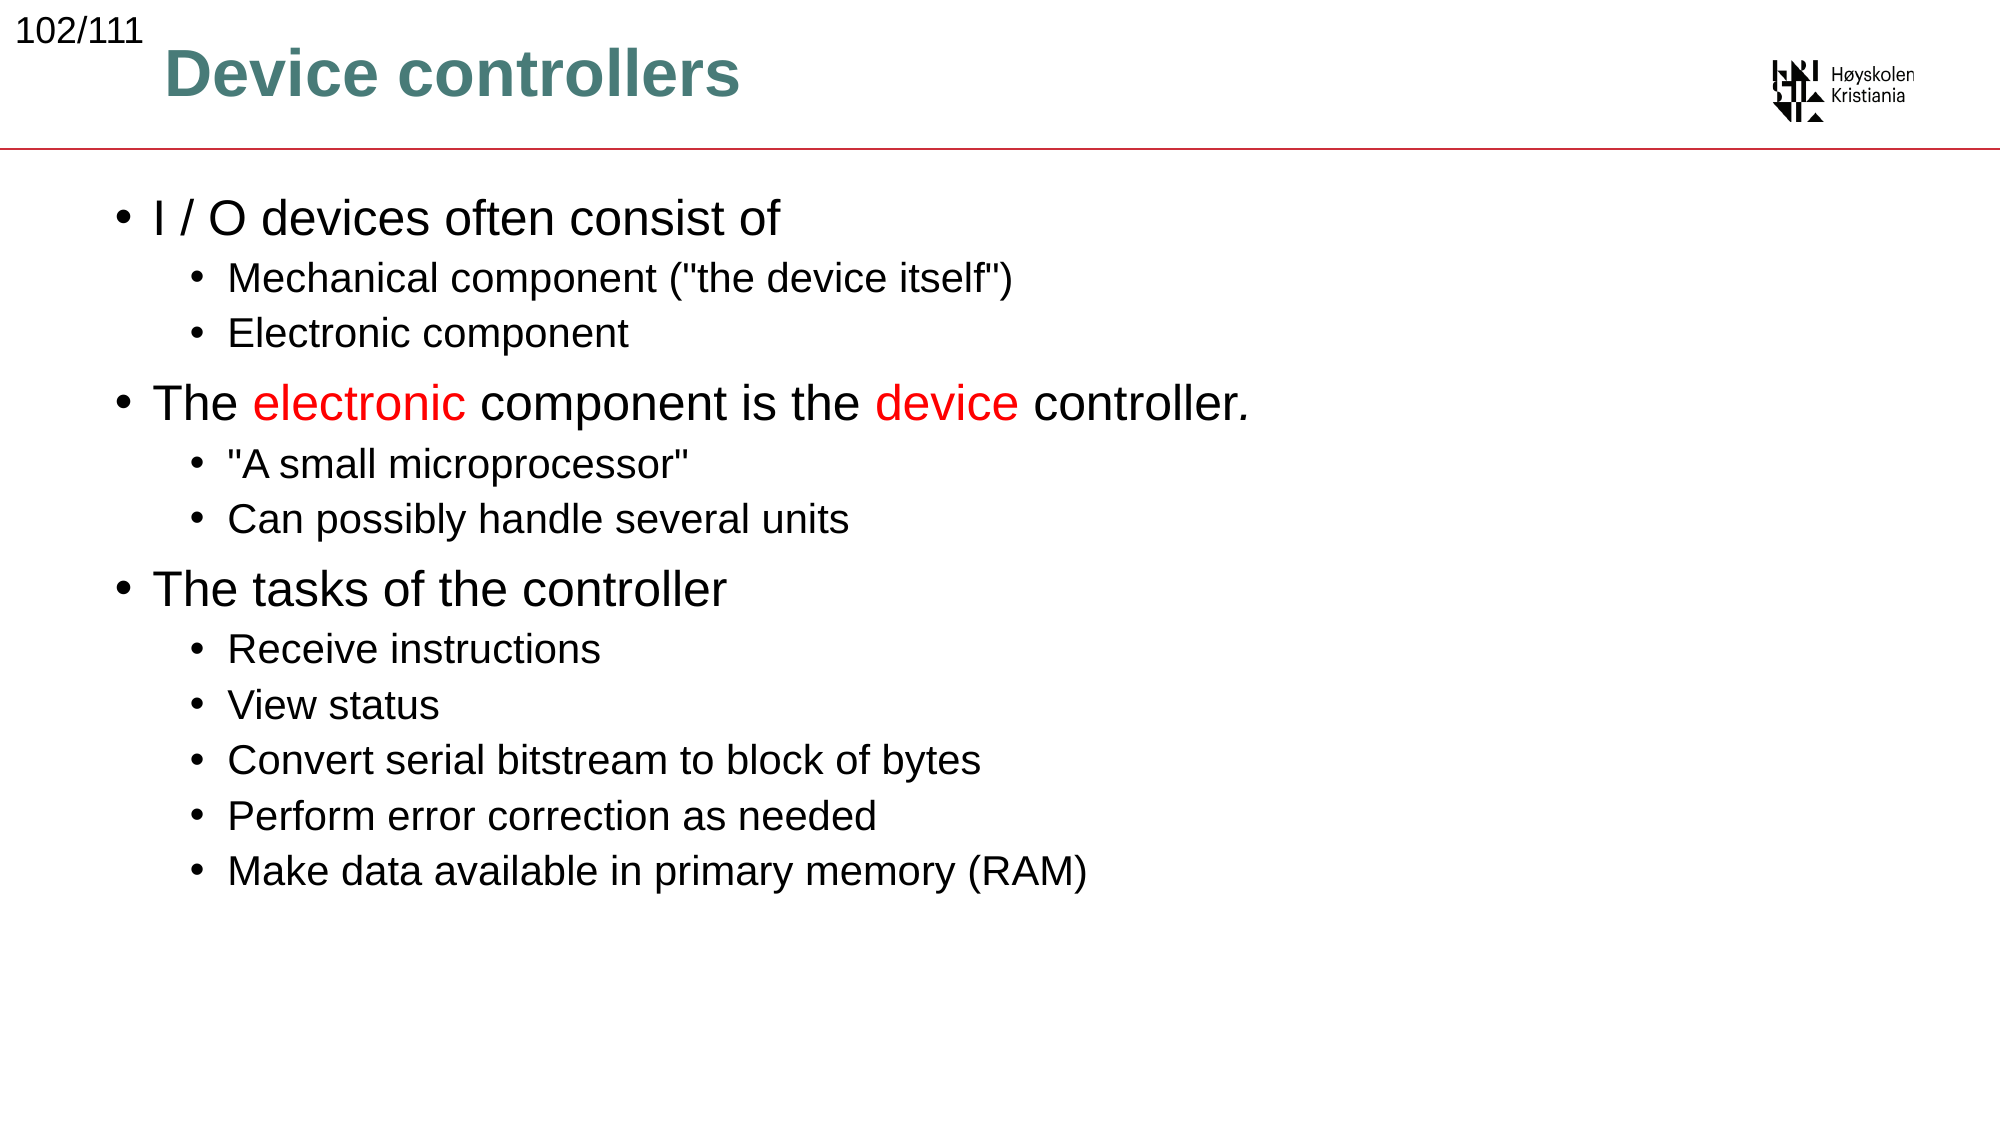

102/111
# Device controllers
I / O devices often consist of
Mechanical component ("the device itself")
Electronic component
The electronic component is the device controller.
"A small microprocessor"
Can possibly handle several units
The tasks of the controller
Receive instructions
View status
Convert serial bitstream to block of bytes
Perform error correction as needed
Make data available in primary memory (RAM)